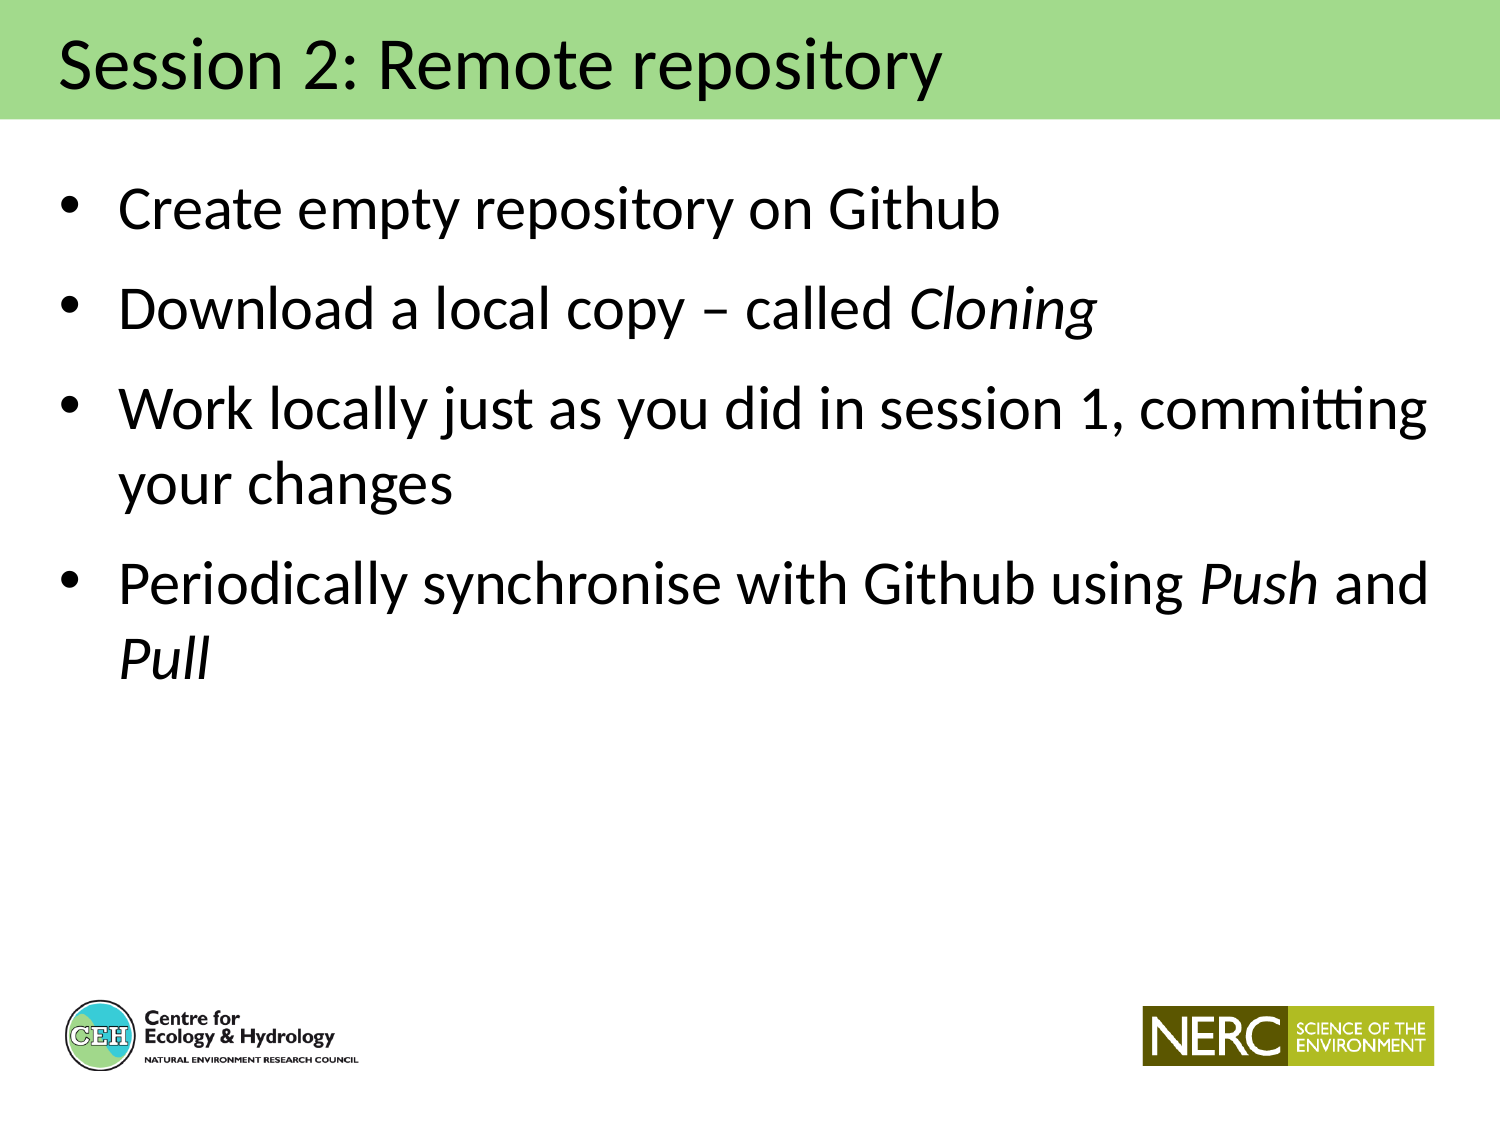

Session 2: Remote repository
Create empty repository on Github
Download a local copy – called Cloning
Work locally just as you did in session 1, committing your changes
Periodically synchronise with Github using Push and Pull